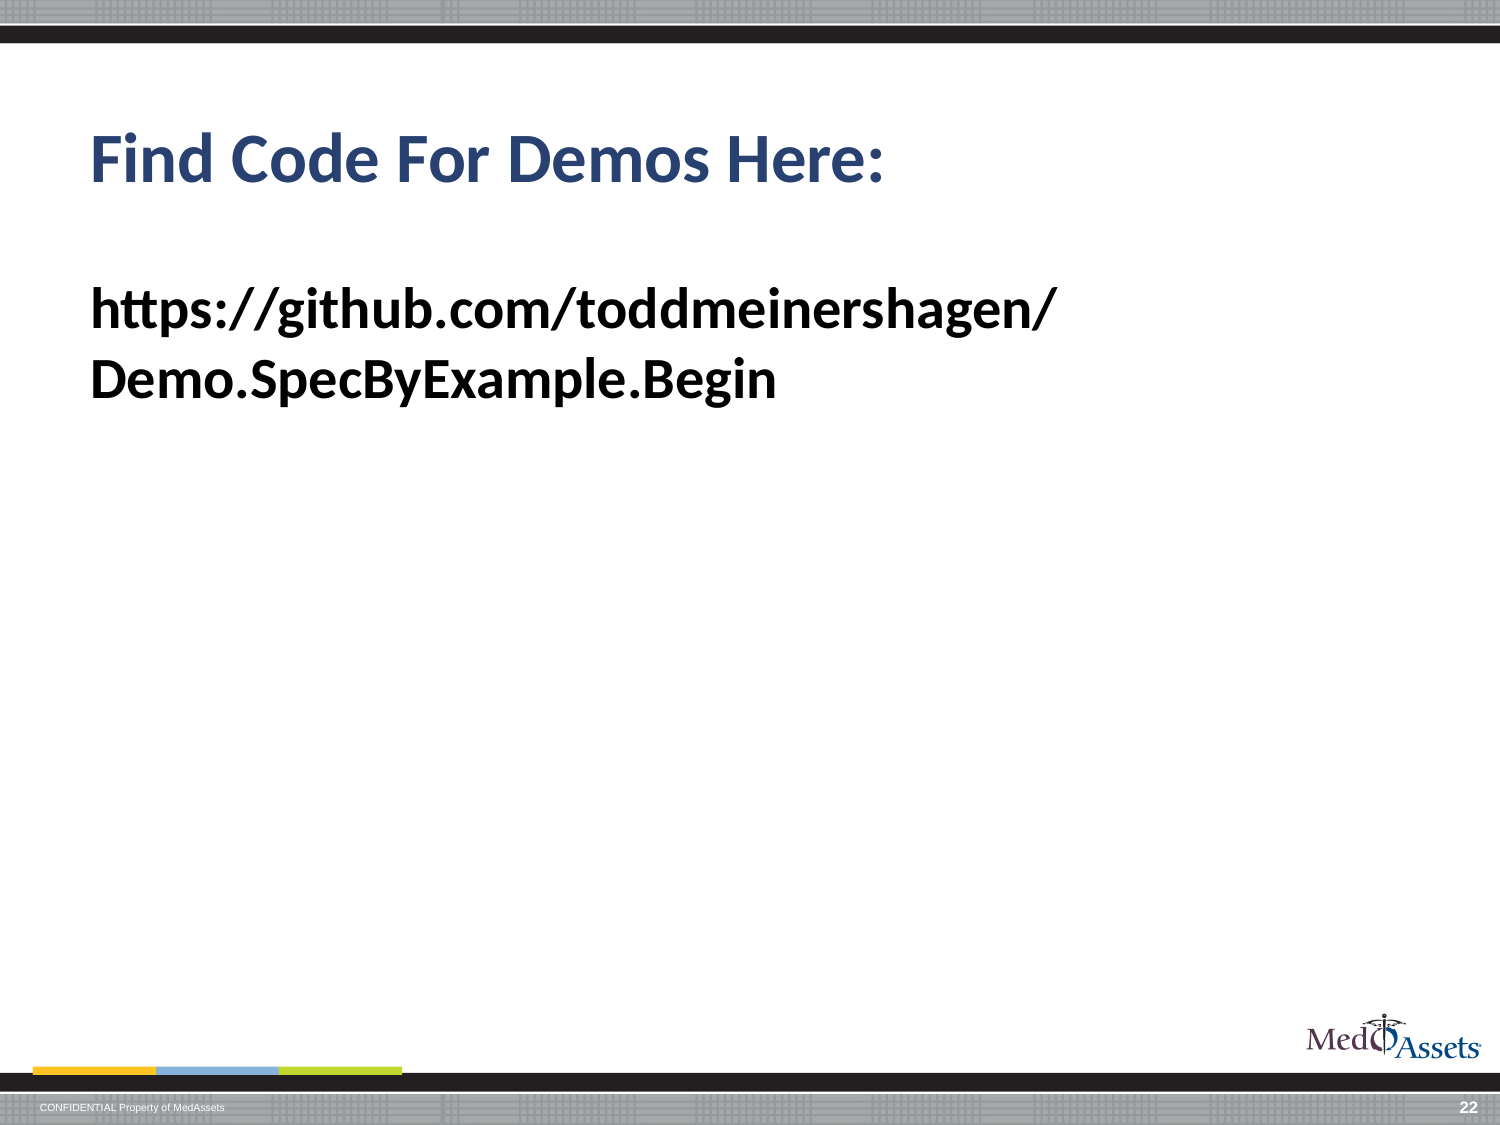

# Find Code For Demos Here:
https://github.com/toddmeinershagen/Demo.SpecByExample.Begin
22